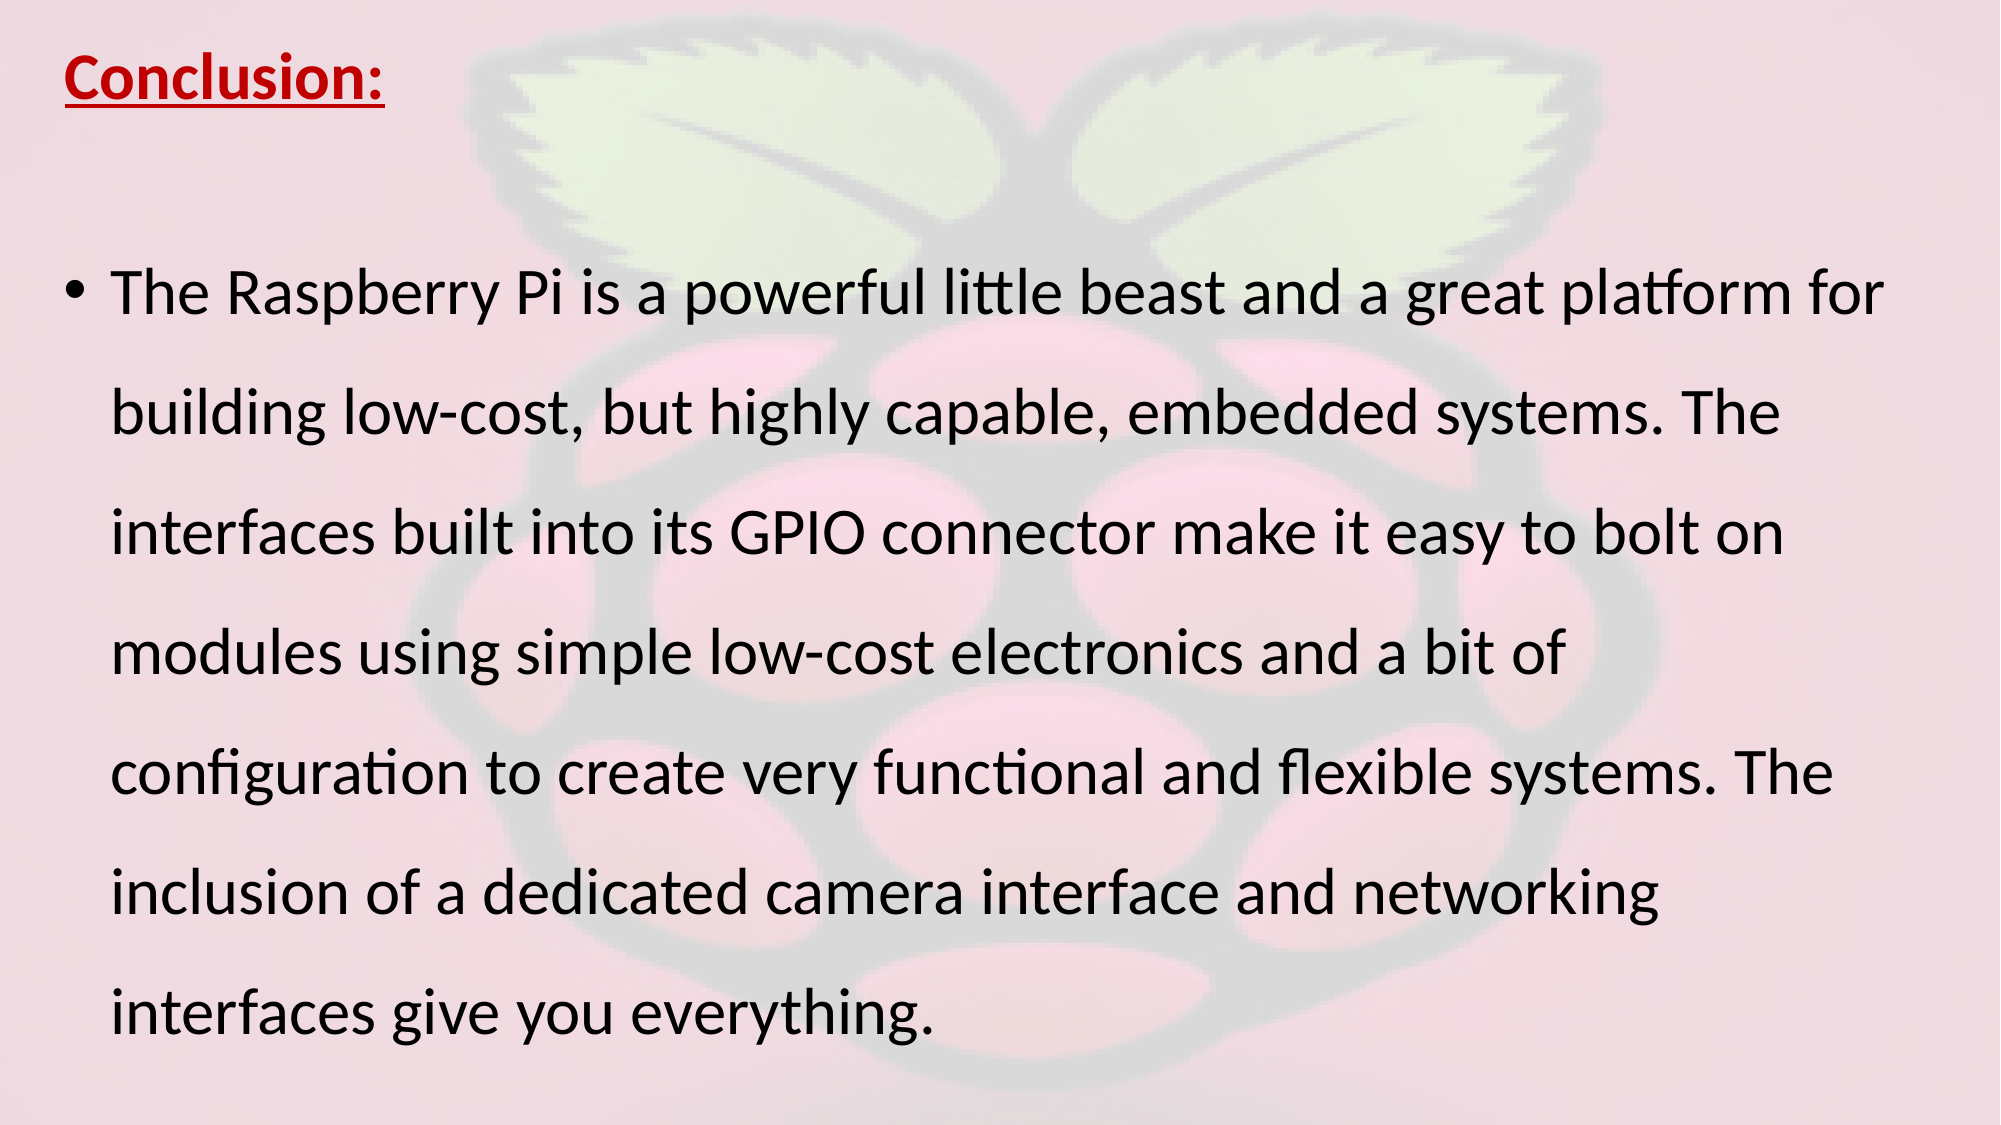

Conclusion:
The Raspberry Pi is a powerful little beast and a great platform for building low-cost, but highly capable, embedded systems. The interfaces built into its GPIO connector make it easy to bolt on modules using simple low-cost electronics and a bit of configuration to create very functional and flexible systems. The inclusion of a dedicated camera interface and networking interfaces give you everything.